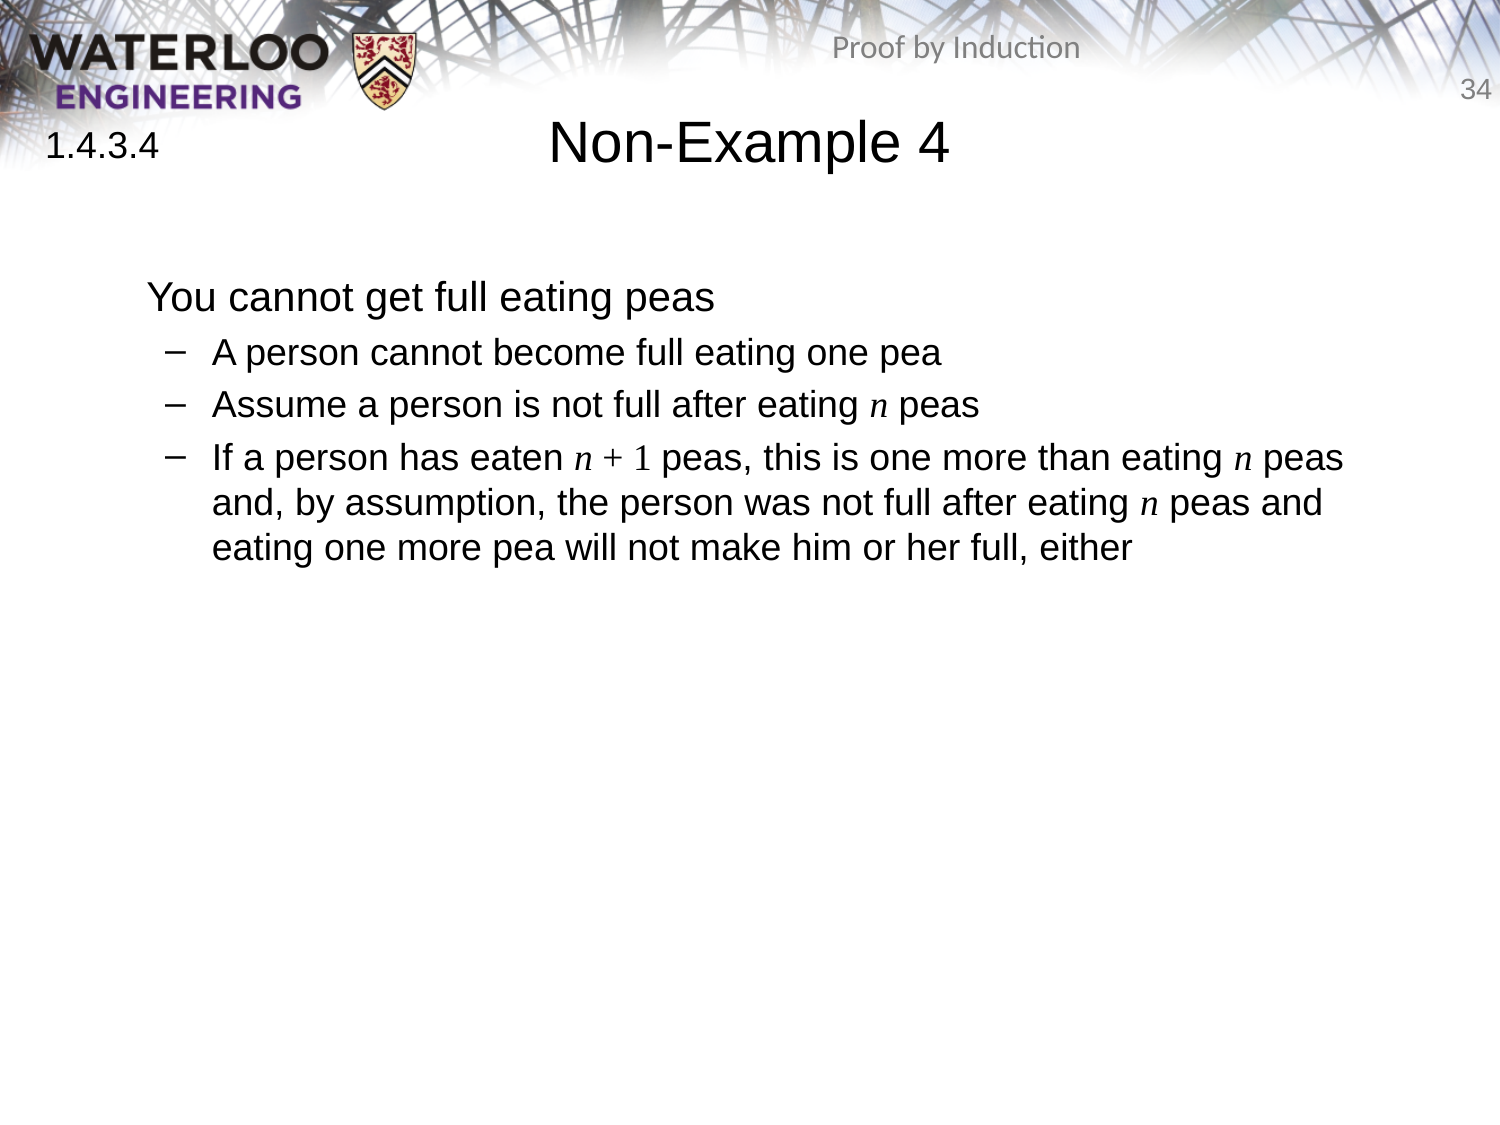

# Non-Example 4
1.4.3.4
	You cannot get full eating peas
A person cannot become full eating one pea
Assume a person is not full after eating n peas
If a person has eaten n + 1 peas, this is one more than eating n peas and, by assumption, the person was not full after eating n peas and eating one more pea will not make him or her full, either